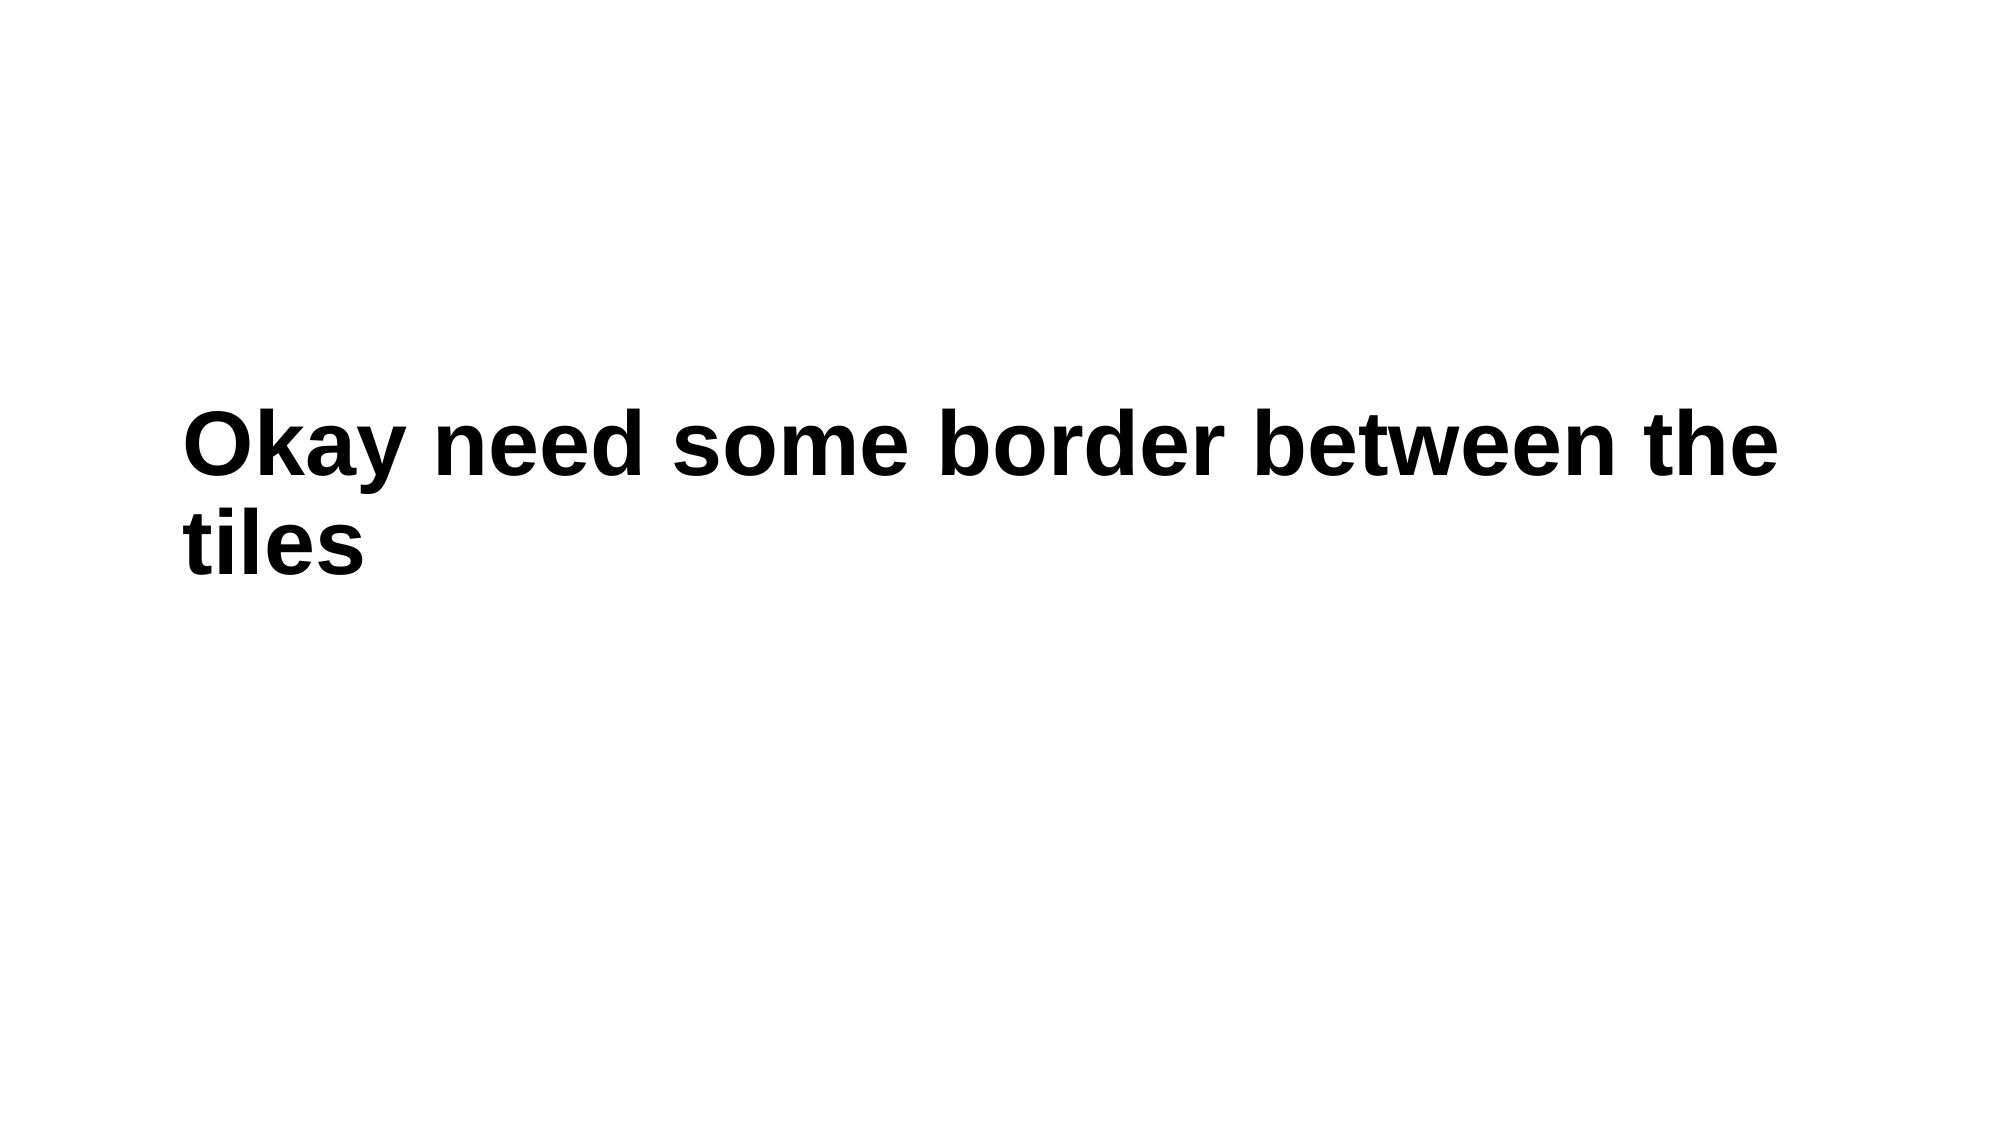

# Okay need some border between the tiles